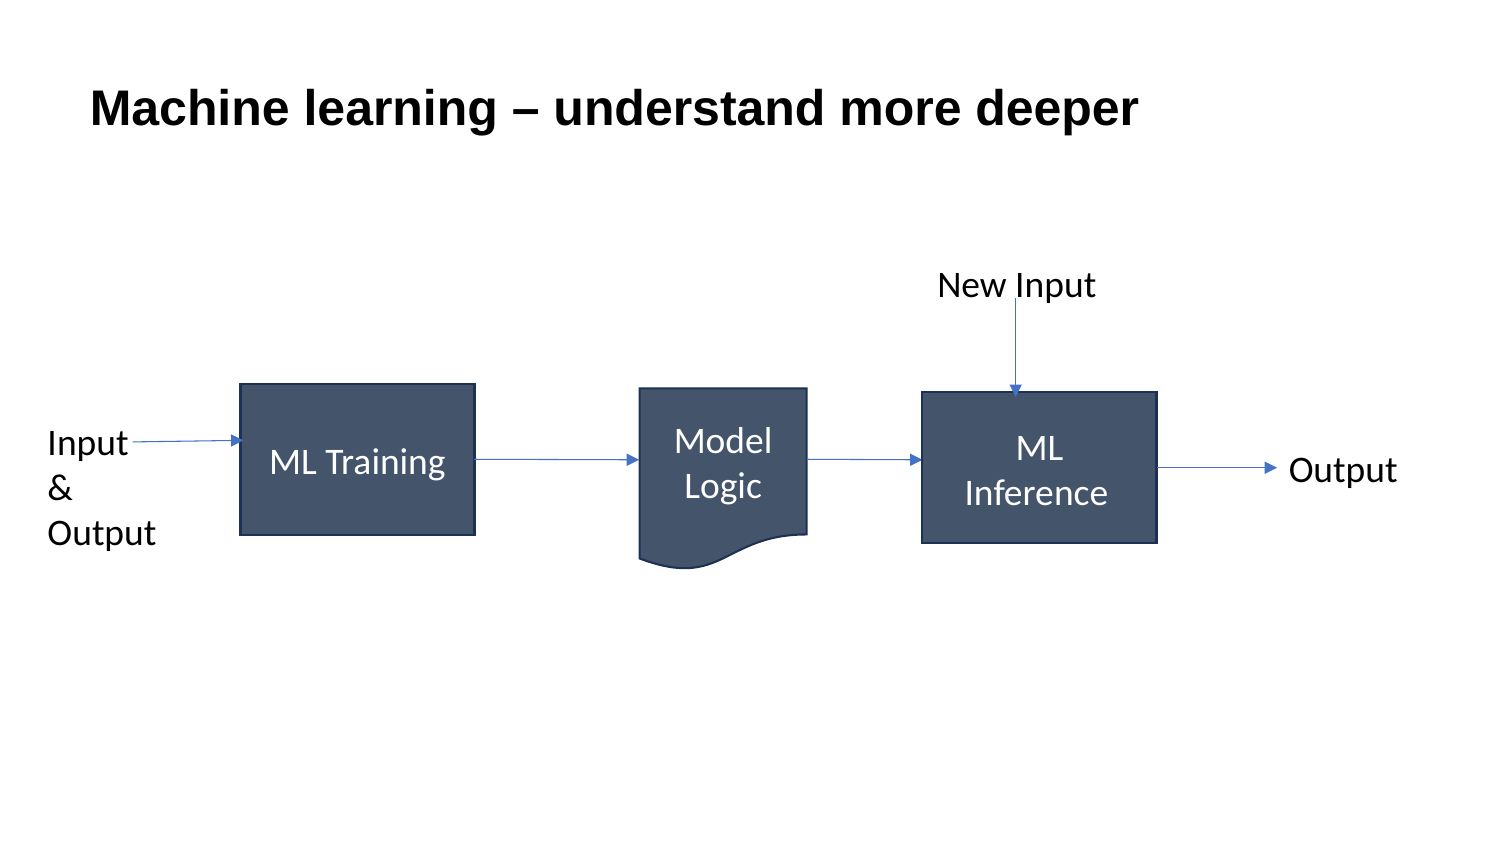

Machine learning – understand more deeper

New Input
ML Training
Model
Logic
ML
Inference
Input
&
Output
Output